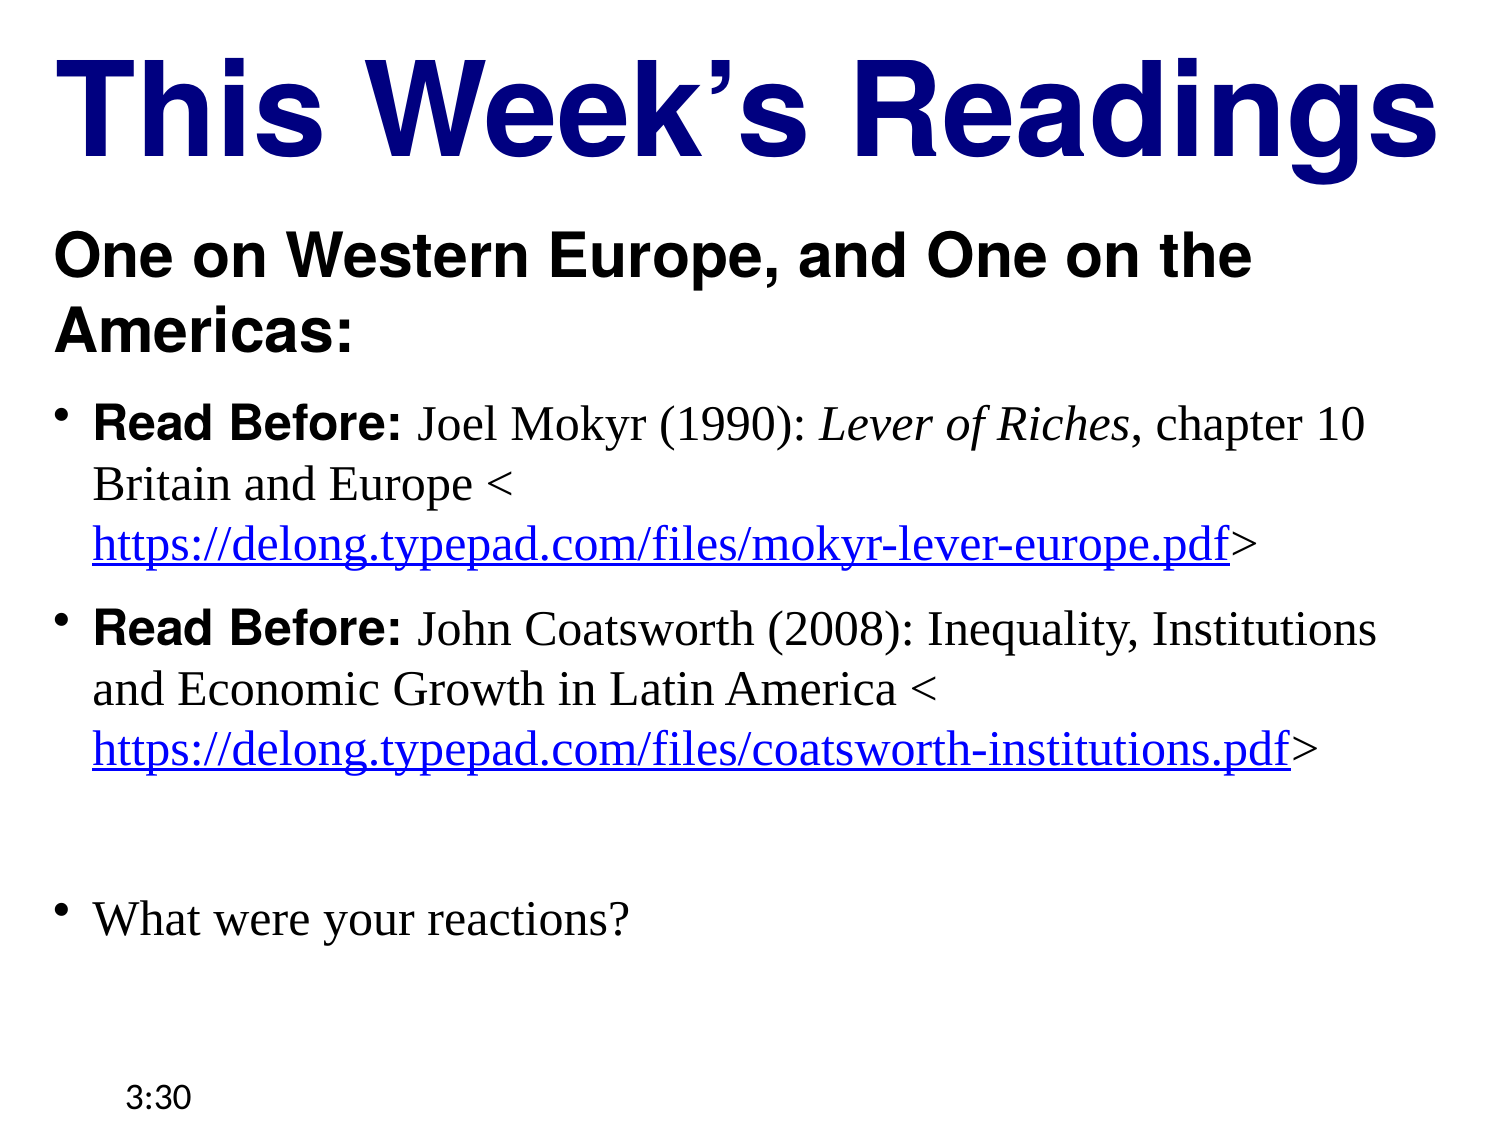

This Week’s Readings
One on Western Europe, and One on the Americas:
Read Before: Joel Mokyr (1990): Lever of Riches, chapter 10 Britain and Europe <https://delong.typepad.com/files/mokyr-lever-europe.pdf>
Read Before: John Coatsworth (2008): Inequality, Institutions and Economic Growth in Latin America <https://delong.typepad.com/files/coatsworth-institutions.pdf>

What were your reactions?
3:30